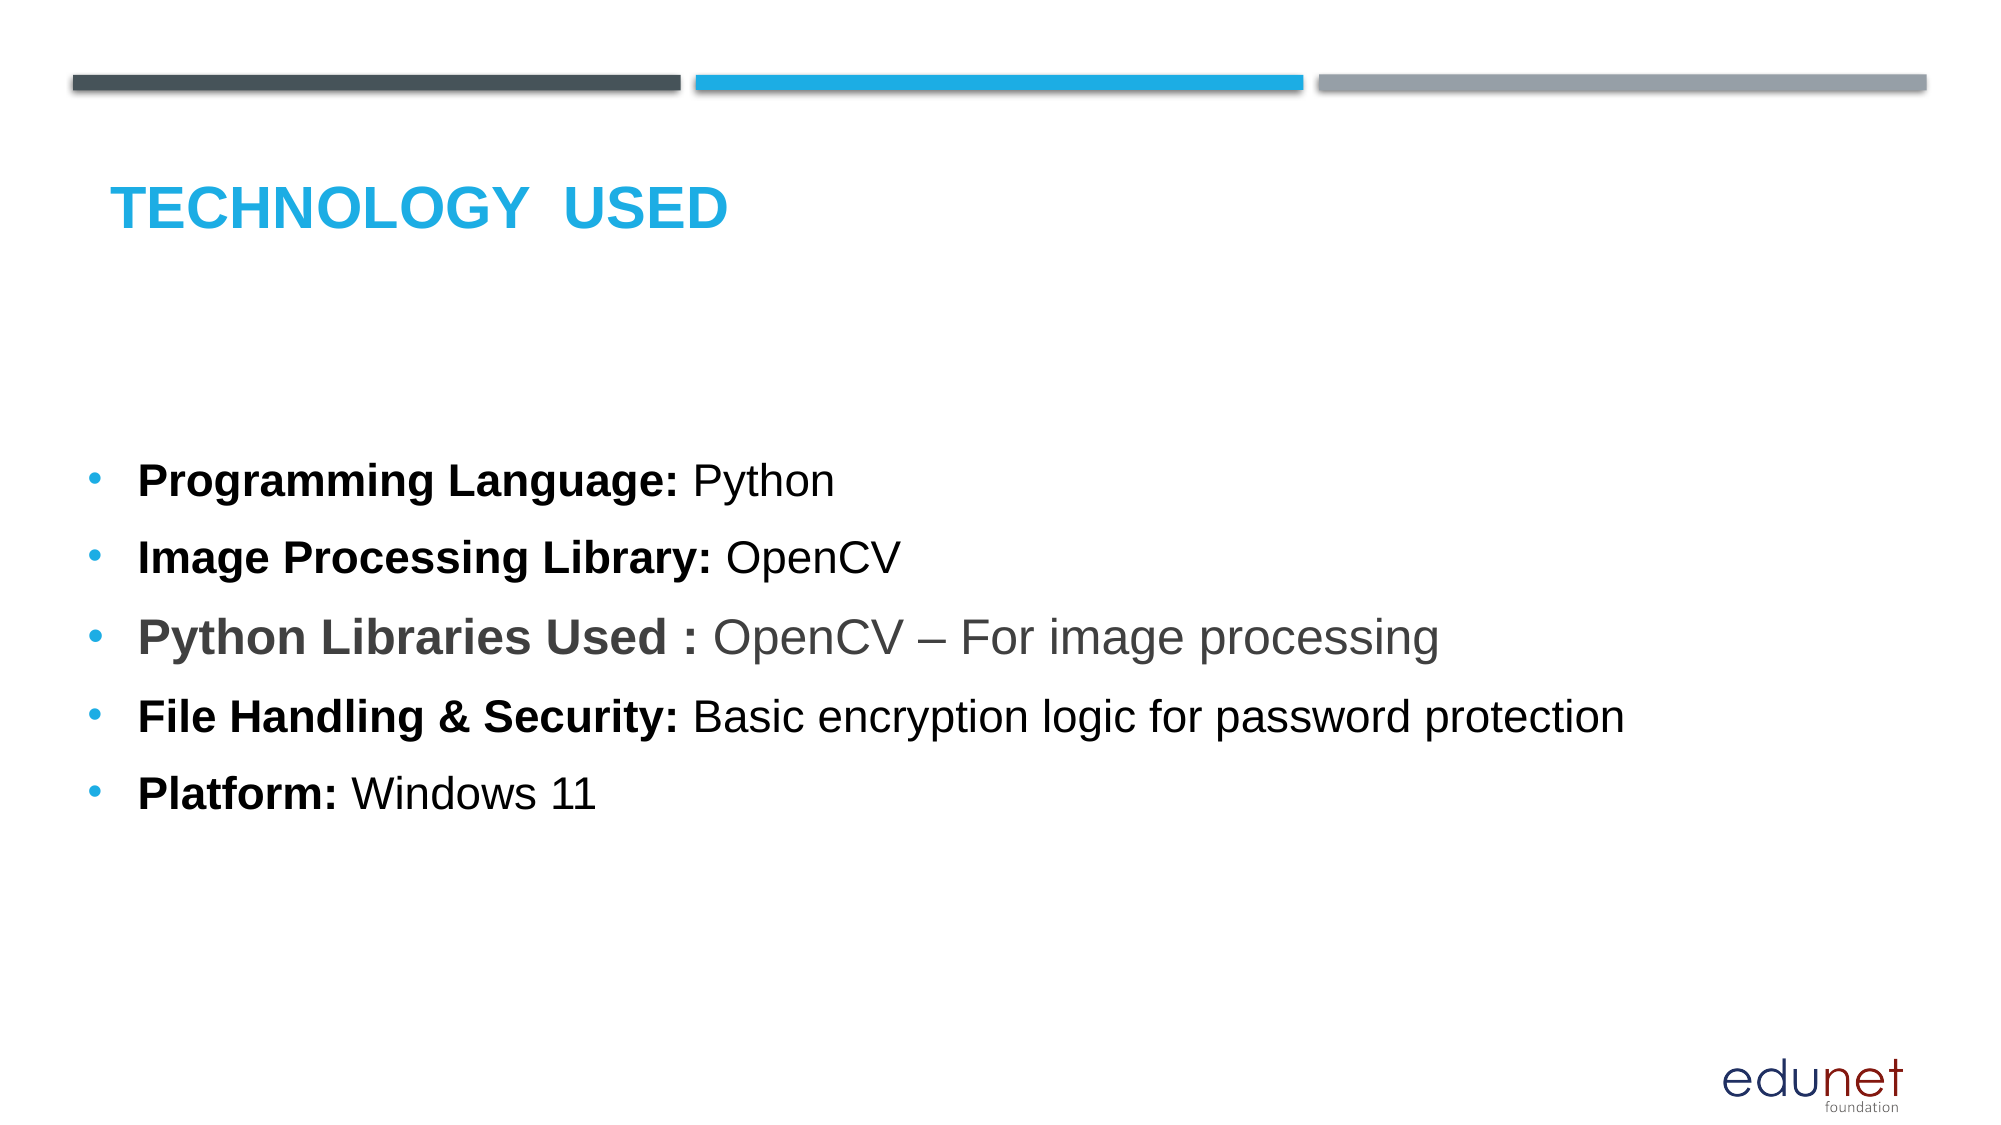

# Technology  used
Programming Language: Python
Image Processing Library: OpenCV
Python Libraries Used : OpenCV – For image processing
File Handling & Security: Basic encryption logic for password protection
Platform: Windows 11